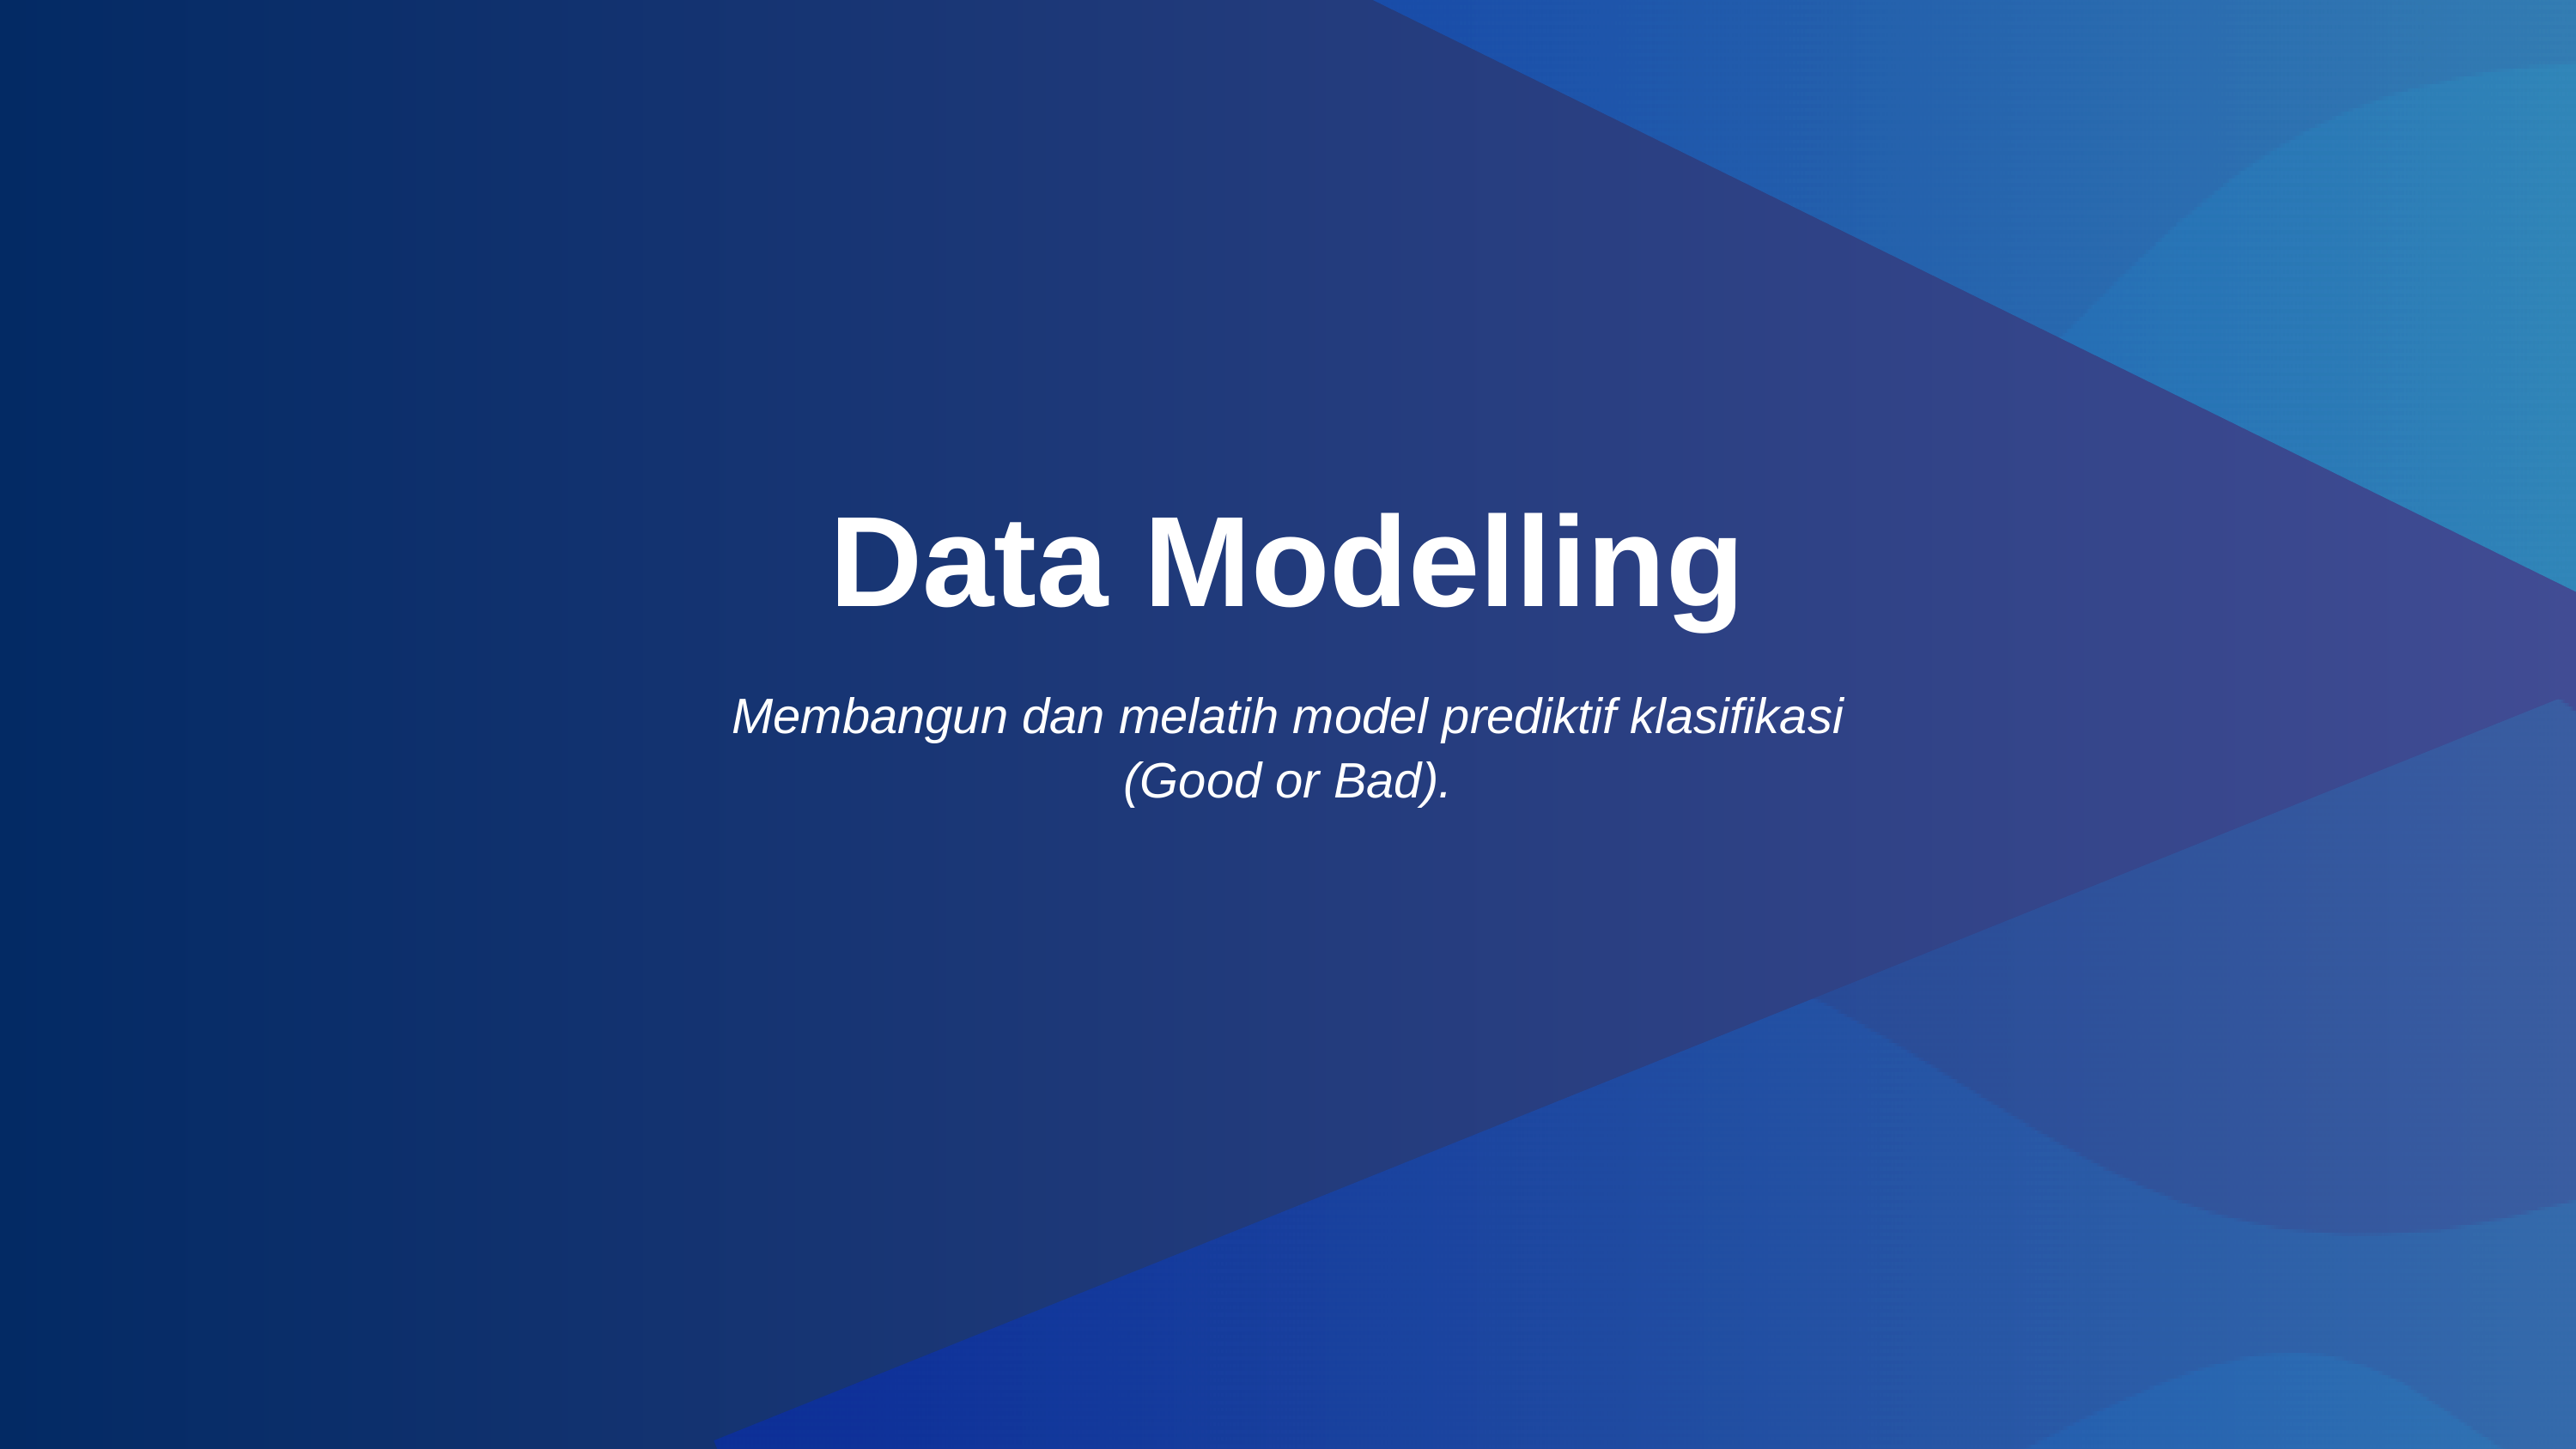

Data Modelling
Membangun dan melatih model prediktif klasifikasi (Good or Bad).